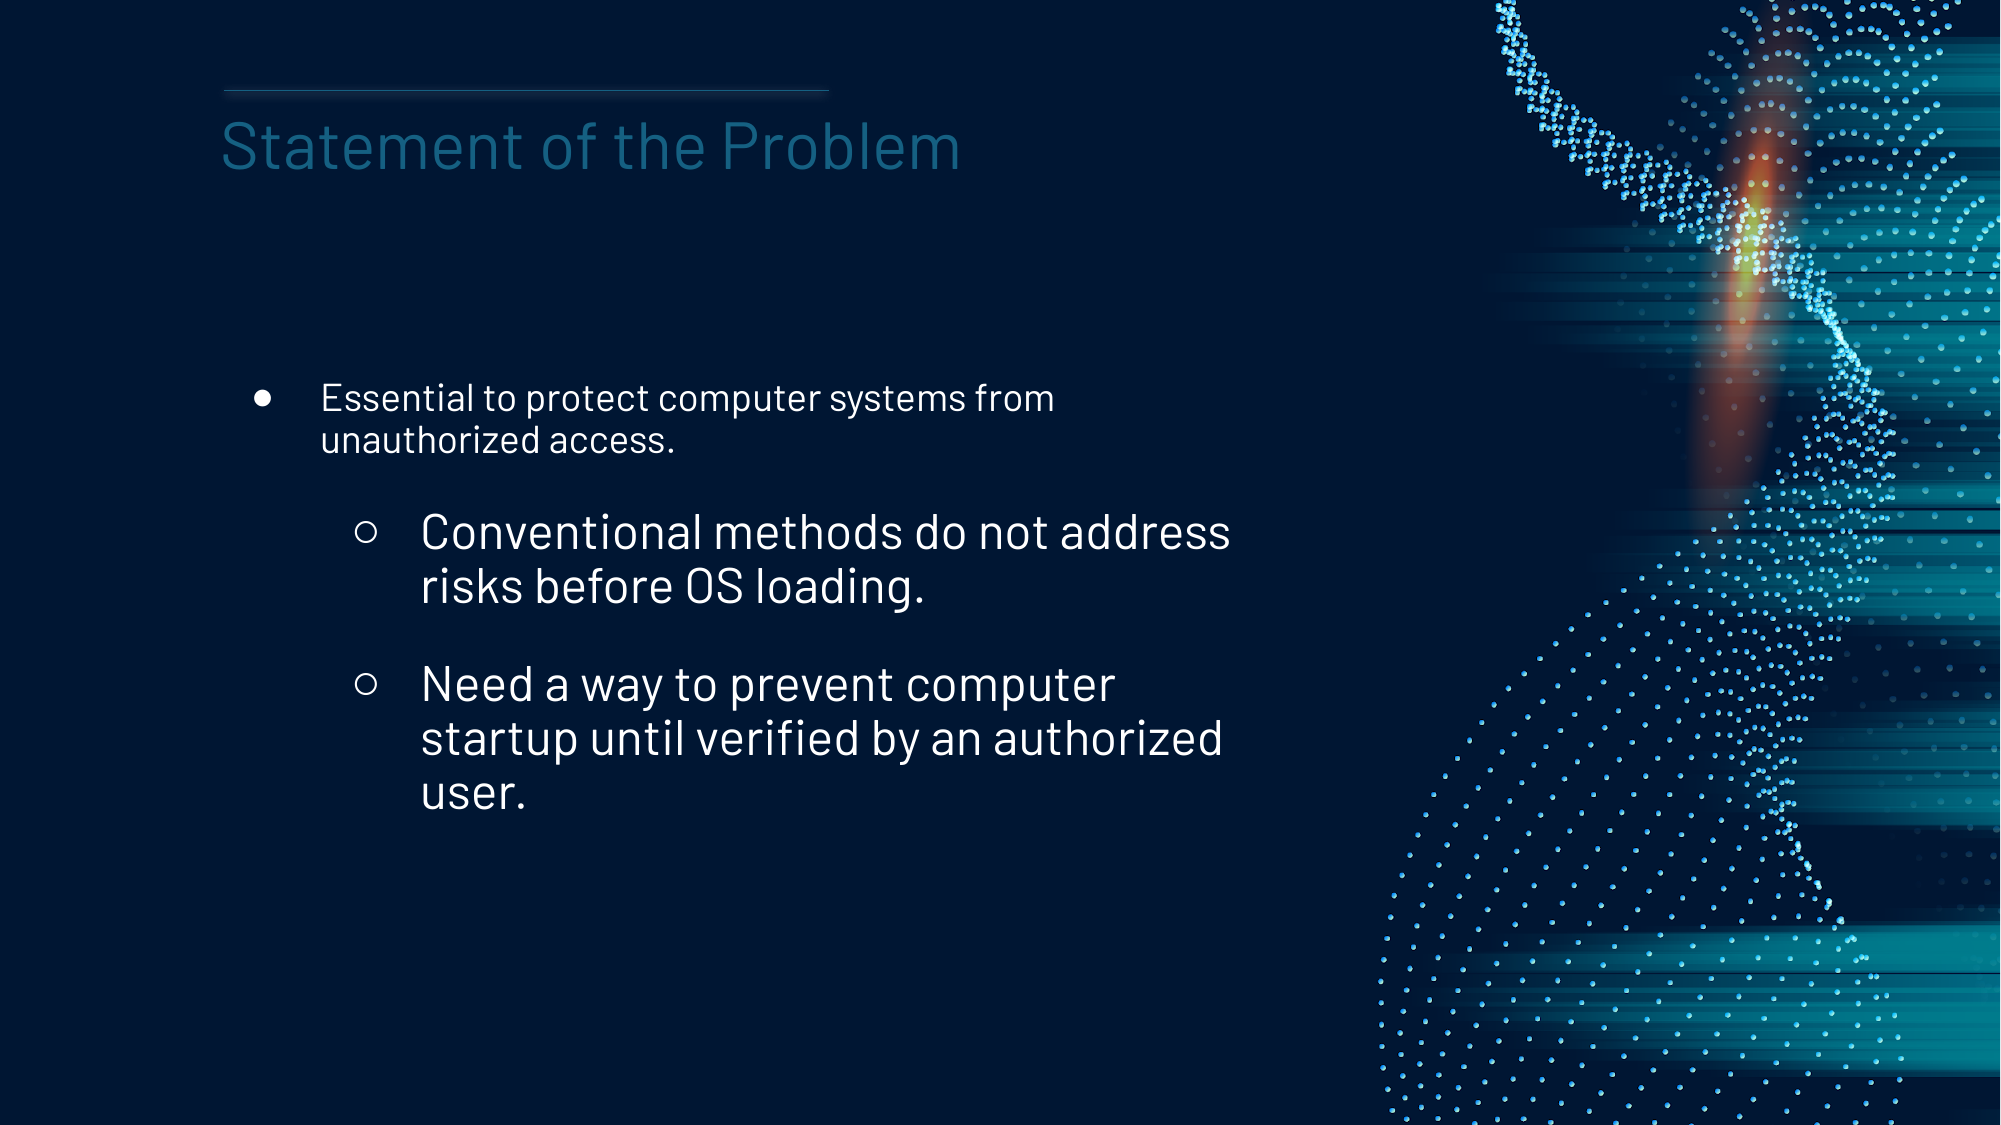

# Statement of the Problem
Essential to protect computer systems from unauthorized access.
Conventional methods do not address risks before OS loading.
Need a way to prevent computer startup until verified by an authorized user.